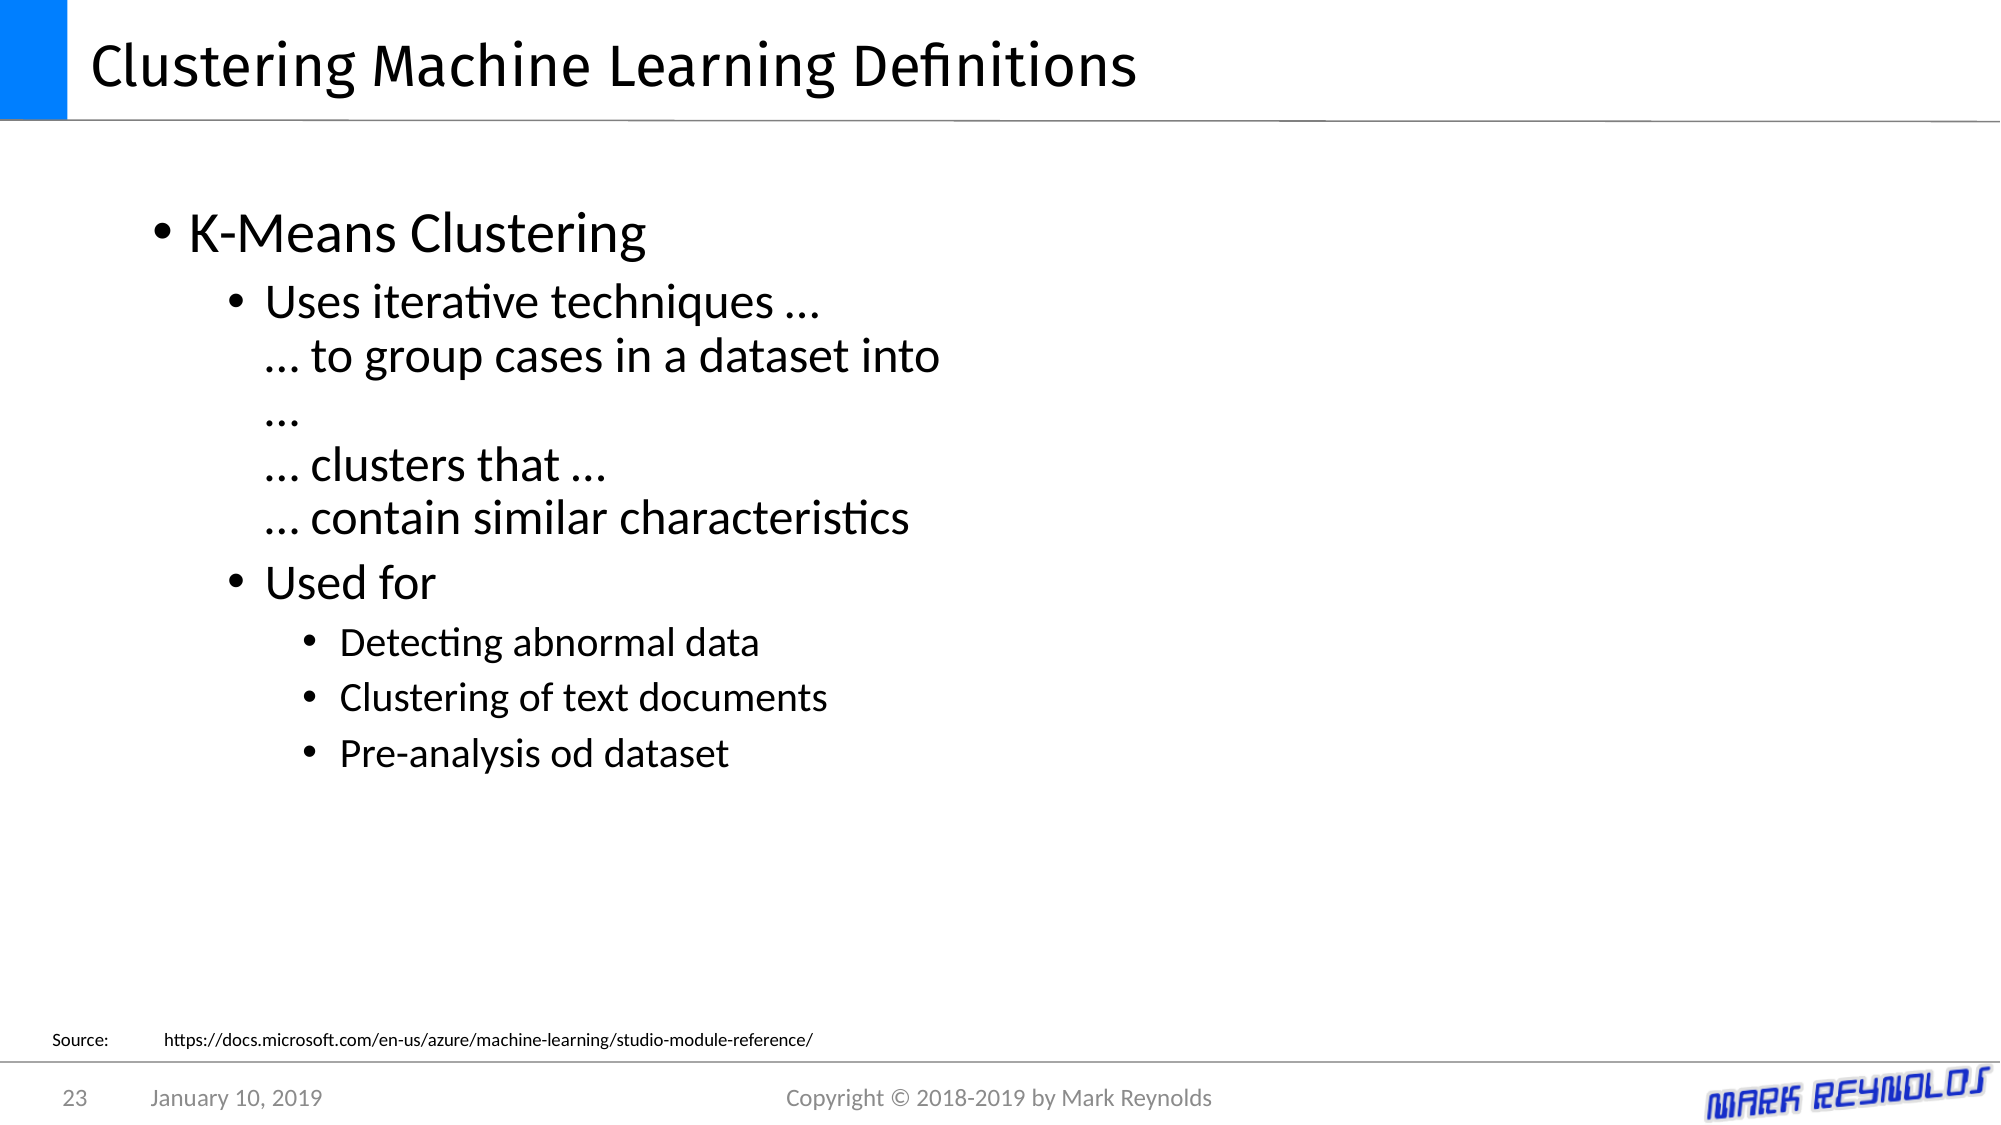

# Clustering Machine Learning Definitions
K-Means Clustering
Uses iterative techniques …
… to group cases in a dataset into …
… clusters that …
… contain similar characteristics
Used for
Detecting abnormal data
Clustering of text documents
Pre-analysis od dataset

Source:	https://docs.microsoft.com/en-us/azure/machine-learning/studio-module-reference/
23
January 10, 2019
Copyright © 2018-2019 by Mark Reynolds